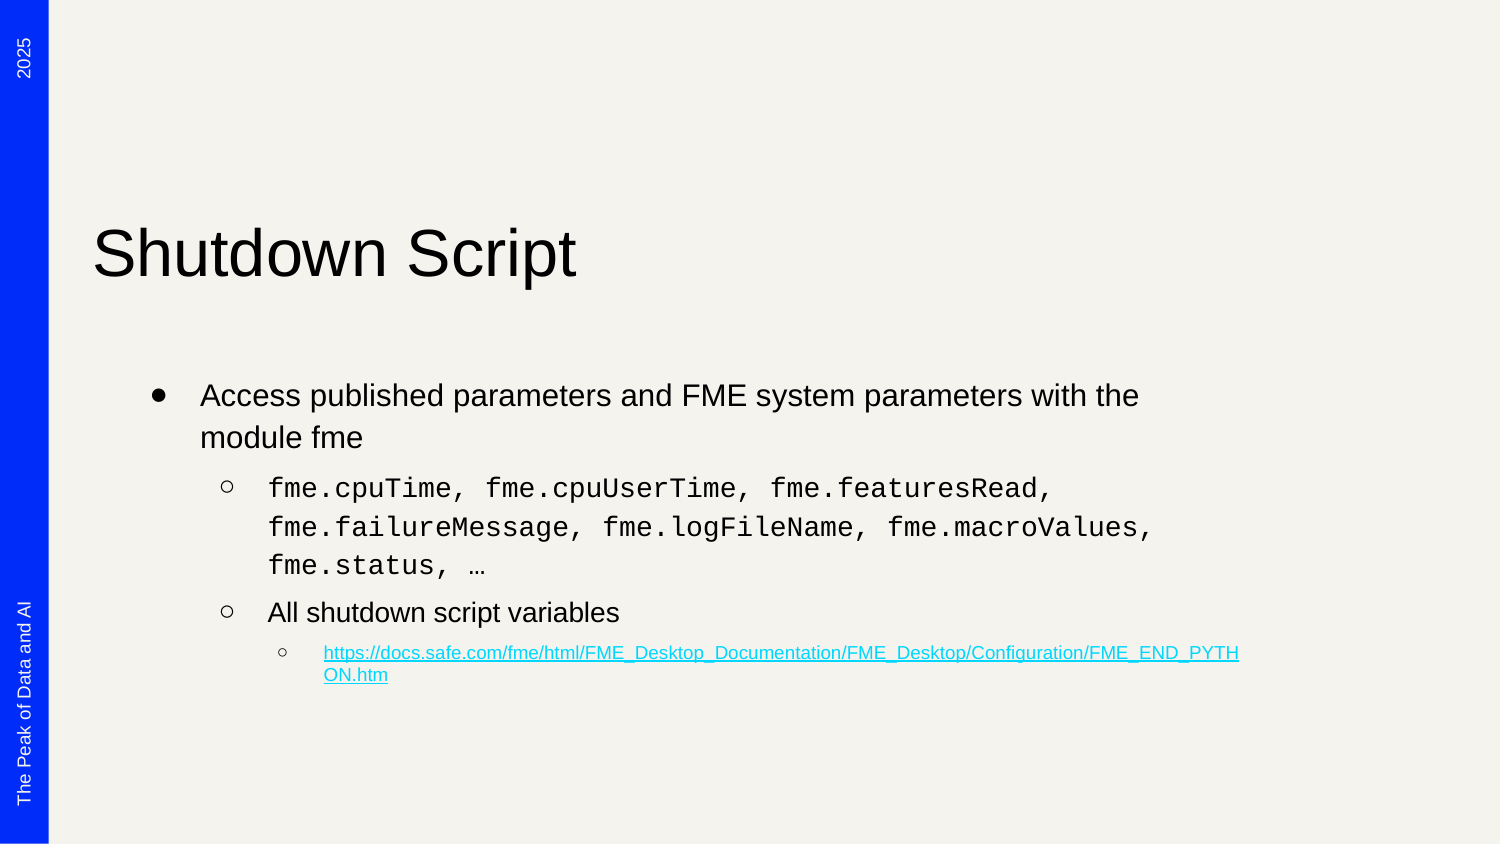

# Shutdown Script
Access published parameters and FME system parameters with the module fme
fme.cpuTime, fme.cpuUserTime, fme.featuresRead, fme.failureMessage, fme.logFileName, fme.macroValues, fme.status, …
All shutdown script variables
https://docs.safe.com/fme/html/FME_Desktop_Documentation/FME_Desktop/Configuration/FME_END_PYTHON.htm